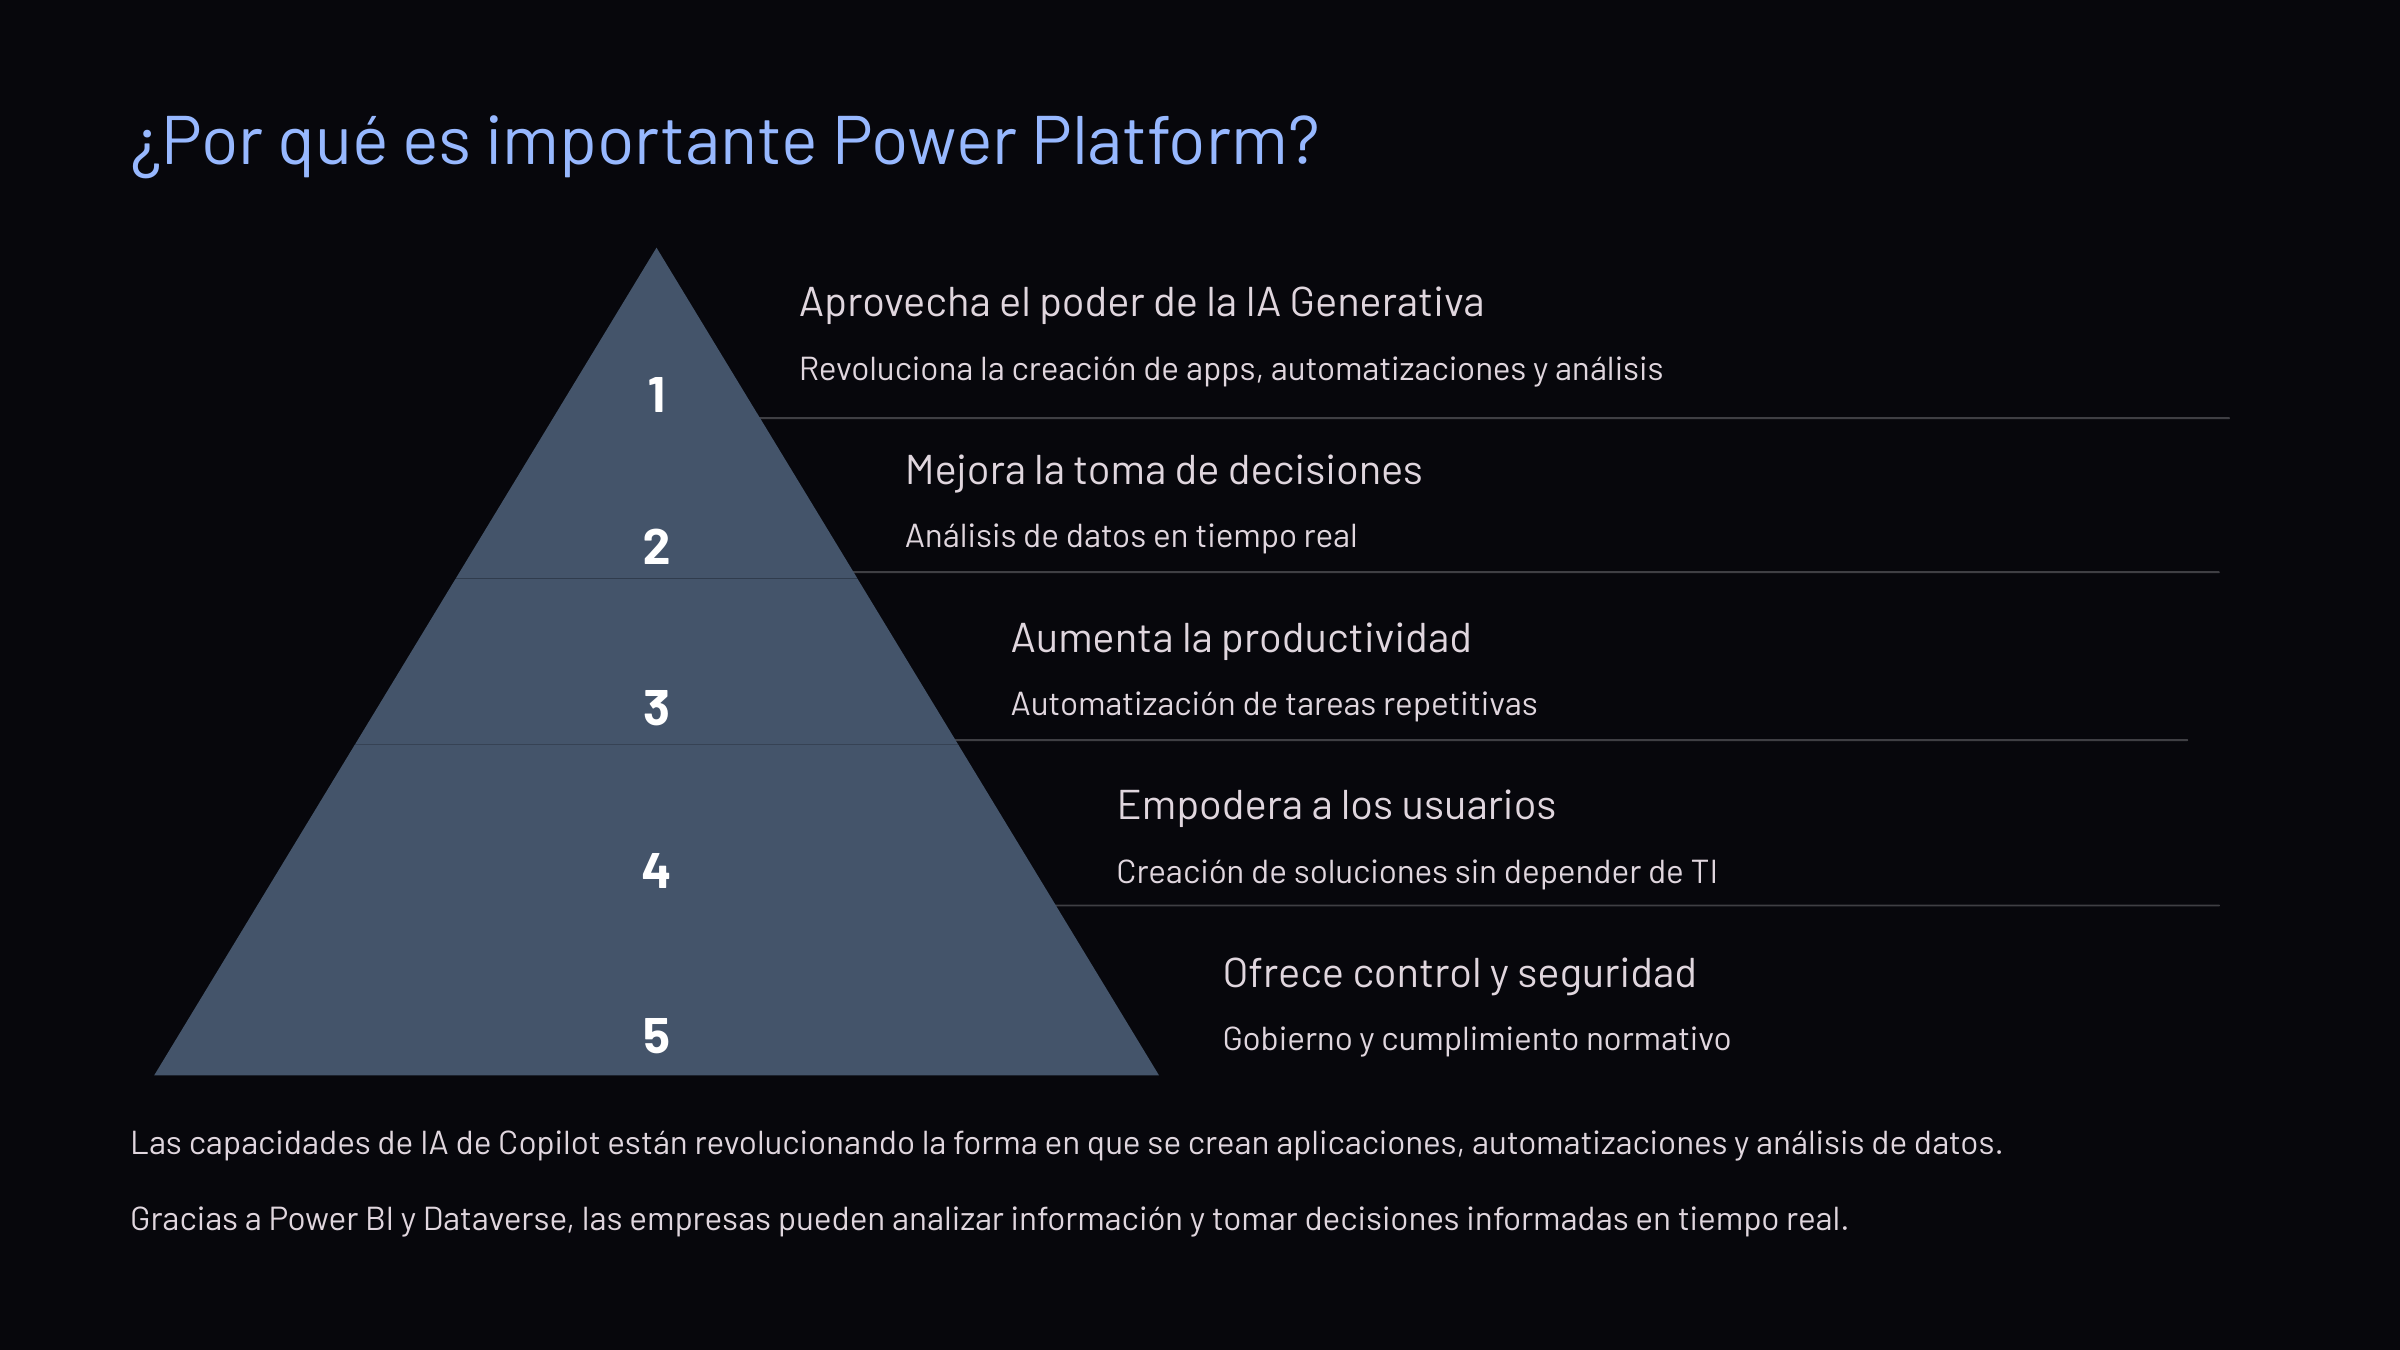

¿Por qué es importante Power Platform?

1

2

3

4

5
Aprovecha el poder de la IA Generativa
Revoluciona la creación de apps, automatizaciones y análisis

Mejora la toma de decisiones
Análisis de datos en tiempo real

Aumenta la productividad
Automatización de tareas repetitivas

Empodera a los usuarios
Creación de soluciones sin depender de TI

Ofrece control y seguridad

Gobierno y cumplimiento normativo
Las capacidades de IA de Copilot están revolucionando la forma en que se crean aplicaciones, automatizaciones y análisis de datos.
Gracias a Power BI y Dataverse, las empresas pueden analizar información y tomar decisiones informadas en tiempo real.